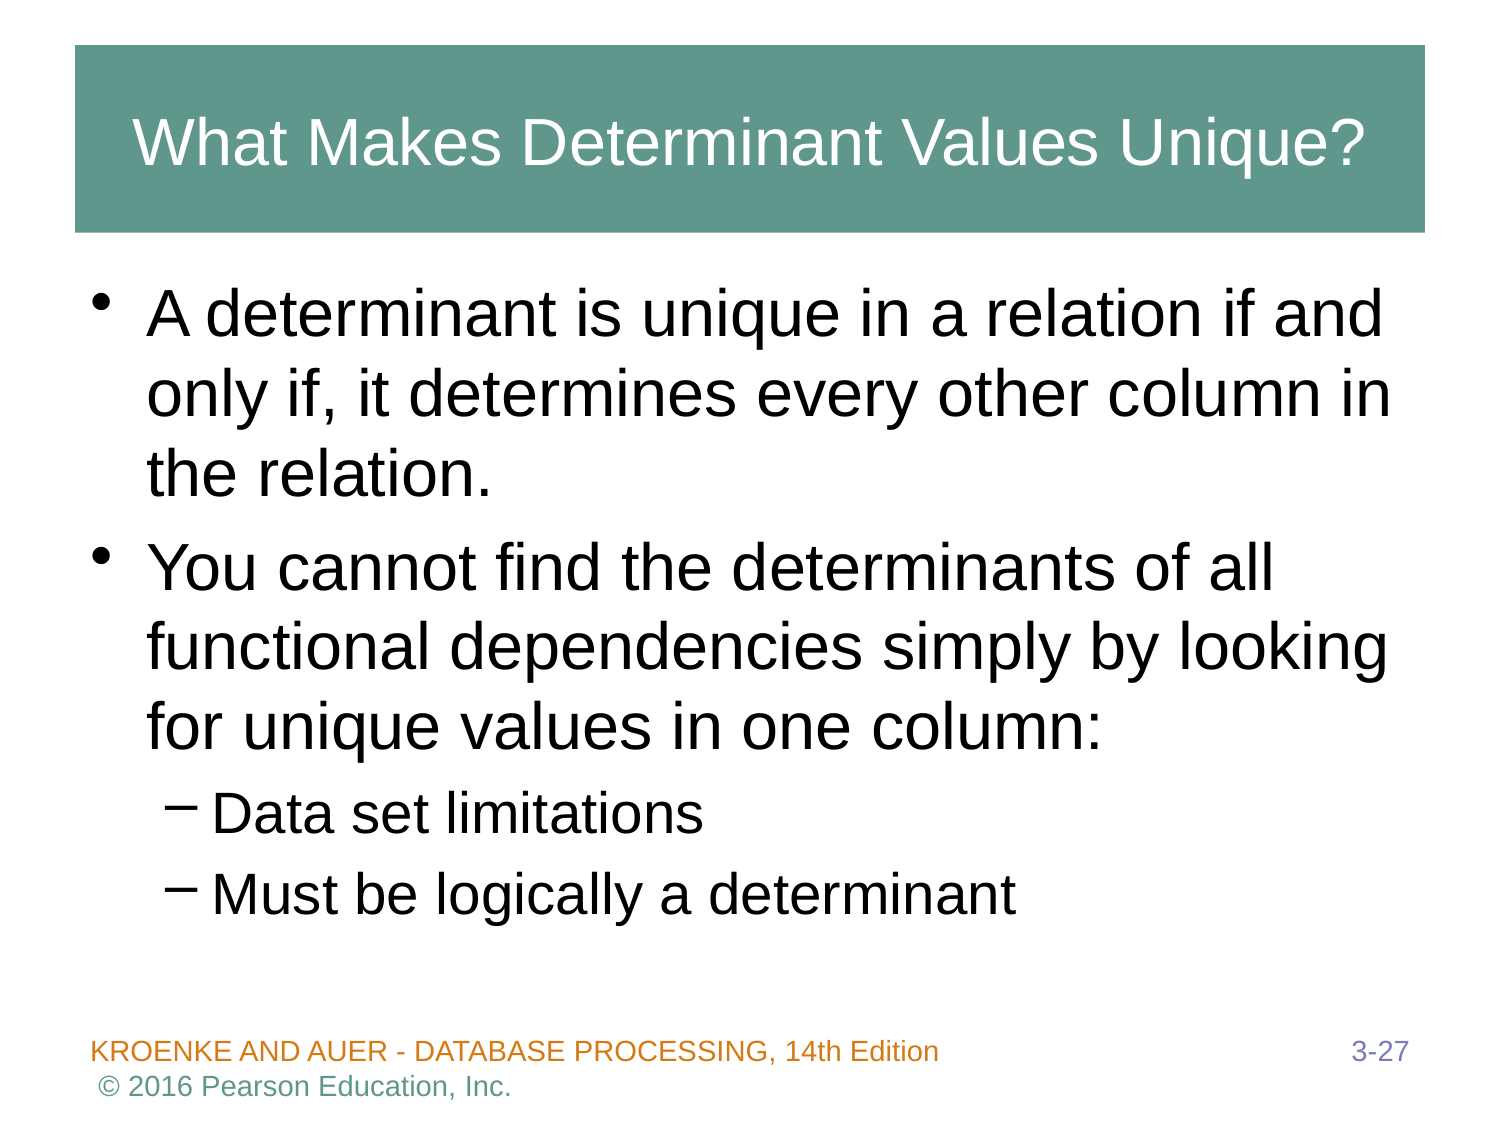

# What Makes Determinant Values Unique?
A determinant is unique in a relation if and only if, it determines every other column in the relation.
You cannot find the determinants of all functional dependencies simply by looking for unique values in one column:
Data set limitations
Must be logically a determinant
3-27

KROENKE AND AUER - DATABASE PROCESSING, 14th Edition  © 2016 Pearson Education, Inc.